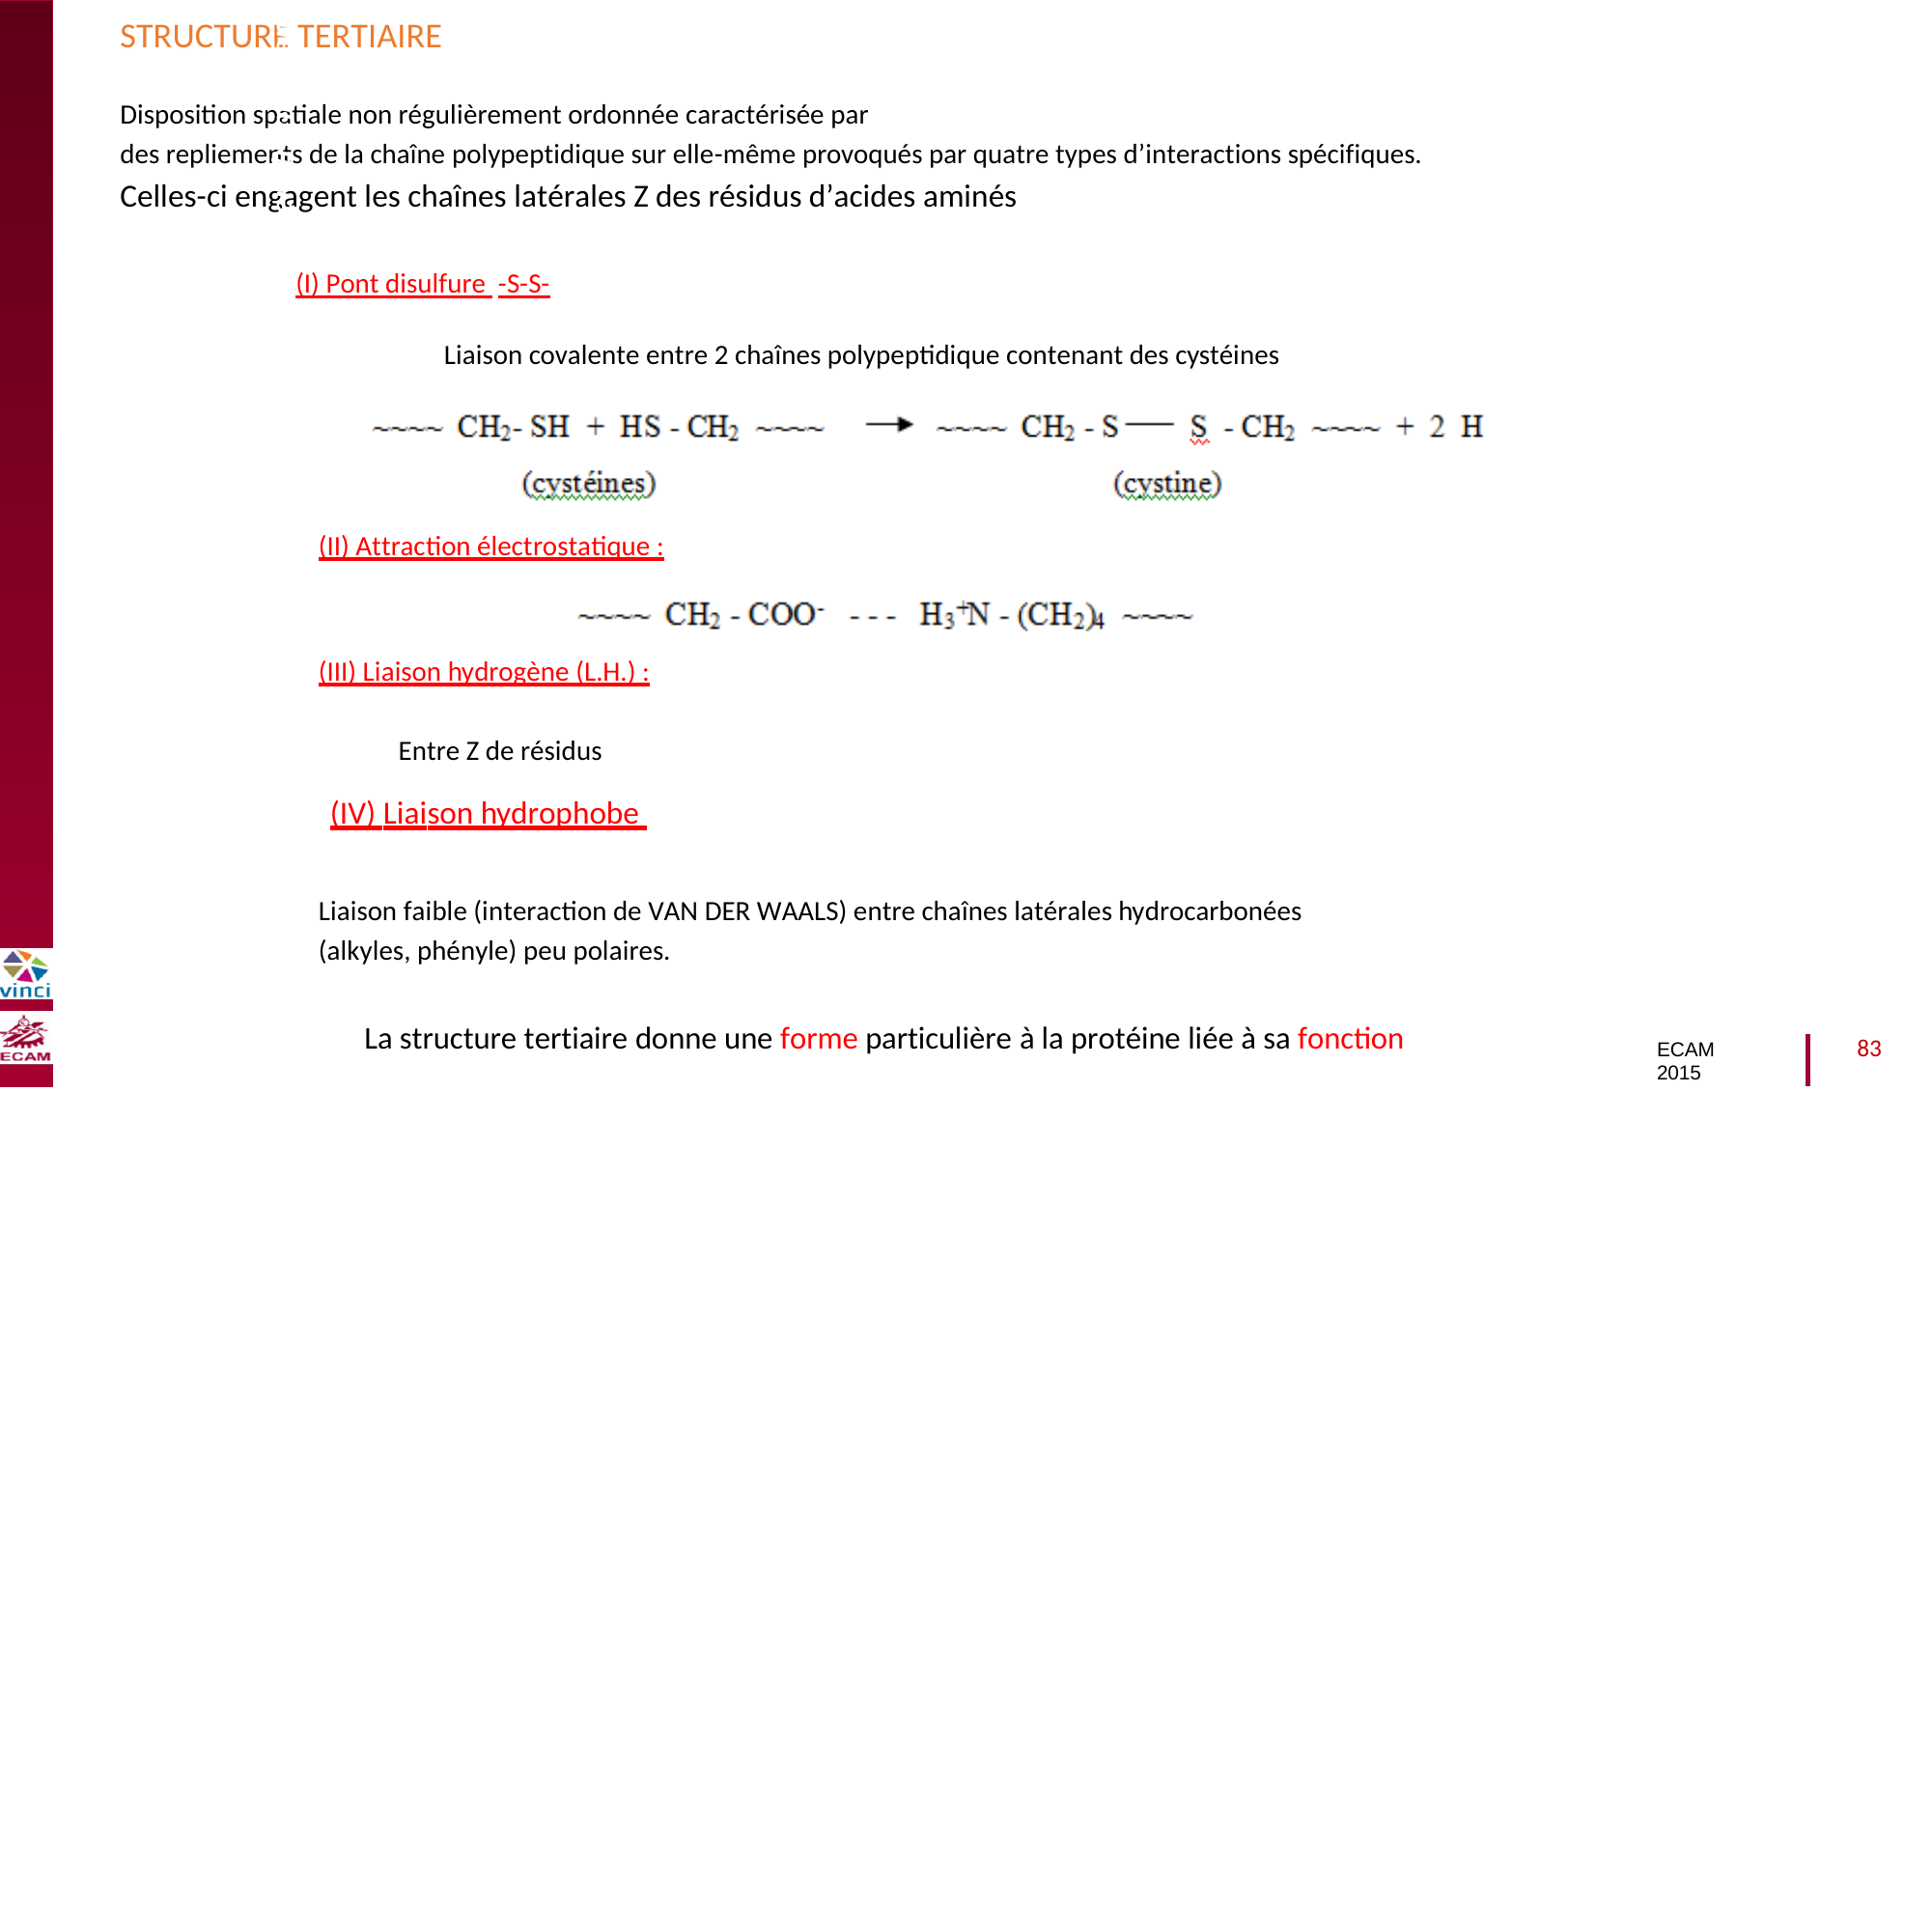

STRUCTURE TERTIAIRE
Disposition spatiale non régulièrement ordonnée caractérisée par
des repliements de la chaîne polypeptidique sur elle-même provoqués par quatre types d’interactions spécifiques.
Celles-ci engagent les chaînes latérales Z des résidus d’acides aminés
(I) Pont disulfure -S-S-

B2040-Chimie du vivant et environnement
Liaison covalente entre 2 chaînes polypeptidique contenant des cystéines

(II) Attraction électrostatique :

(III) Liaison hydrogène (L.H.) :
Entre Z de résidus
(IV) Liaison hydrophobe
Liaison faible (interaction de VAN DER WAALS) entre chaînes latérales hydrocarbonées
(alkyles, phényle) peu polaires.

La structure tertiaire donne une forme particulière à la protéine liée à sa fonction

83
ECAM 2015